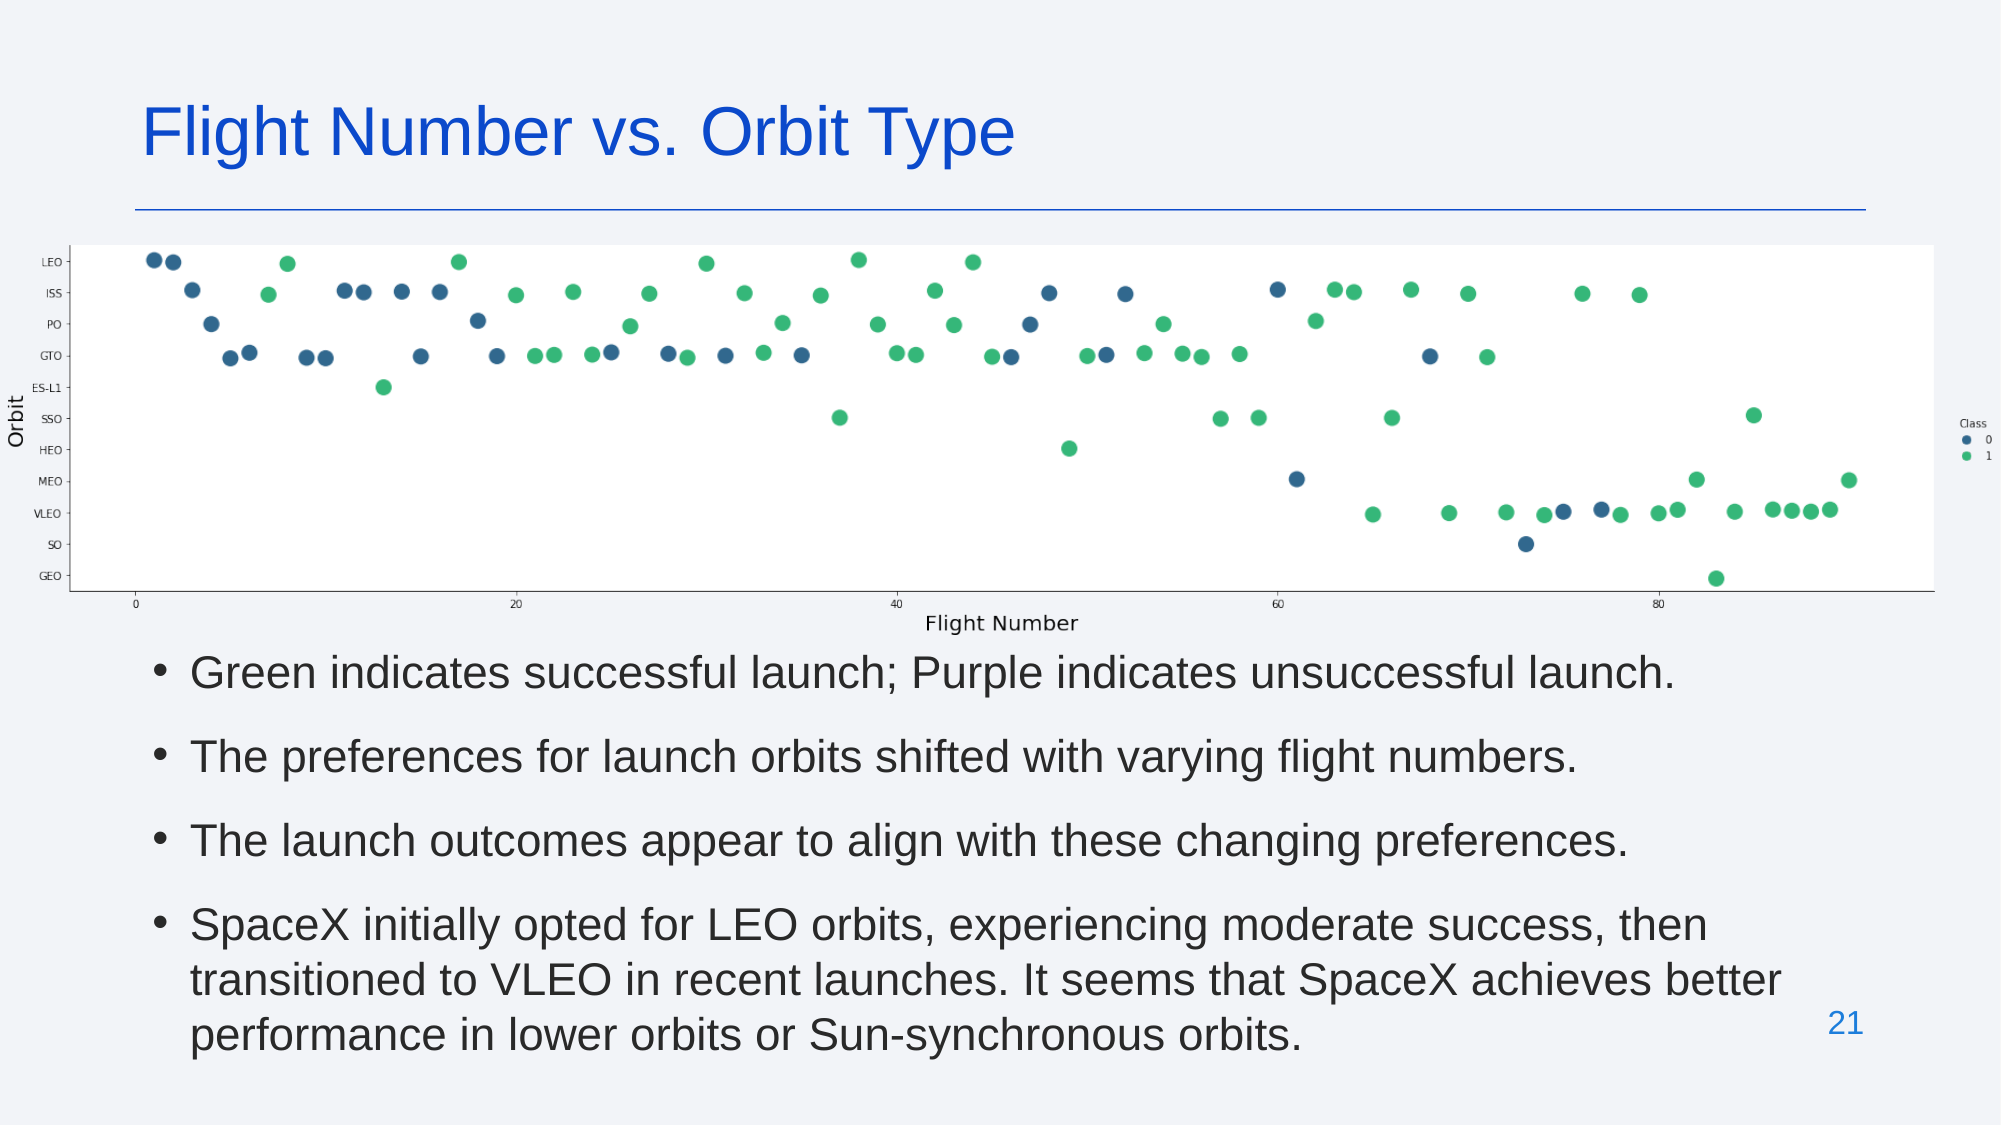

Flight Number vs. Orbit Type

Green indicates successful launch; Purple indicates unsuccessful launch.
The preferences for launch orbits shifted with varying flight numbers.
The launch outcomes appear to align with these changing preferences.
SpaceX initially opted for LEO orbits, experiencing moderate success, then transitioned to VLEO in recent launches. It seems that SpaceX achieves better performance in lower orbits or Sun-synchronous orbits.

21